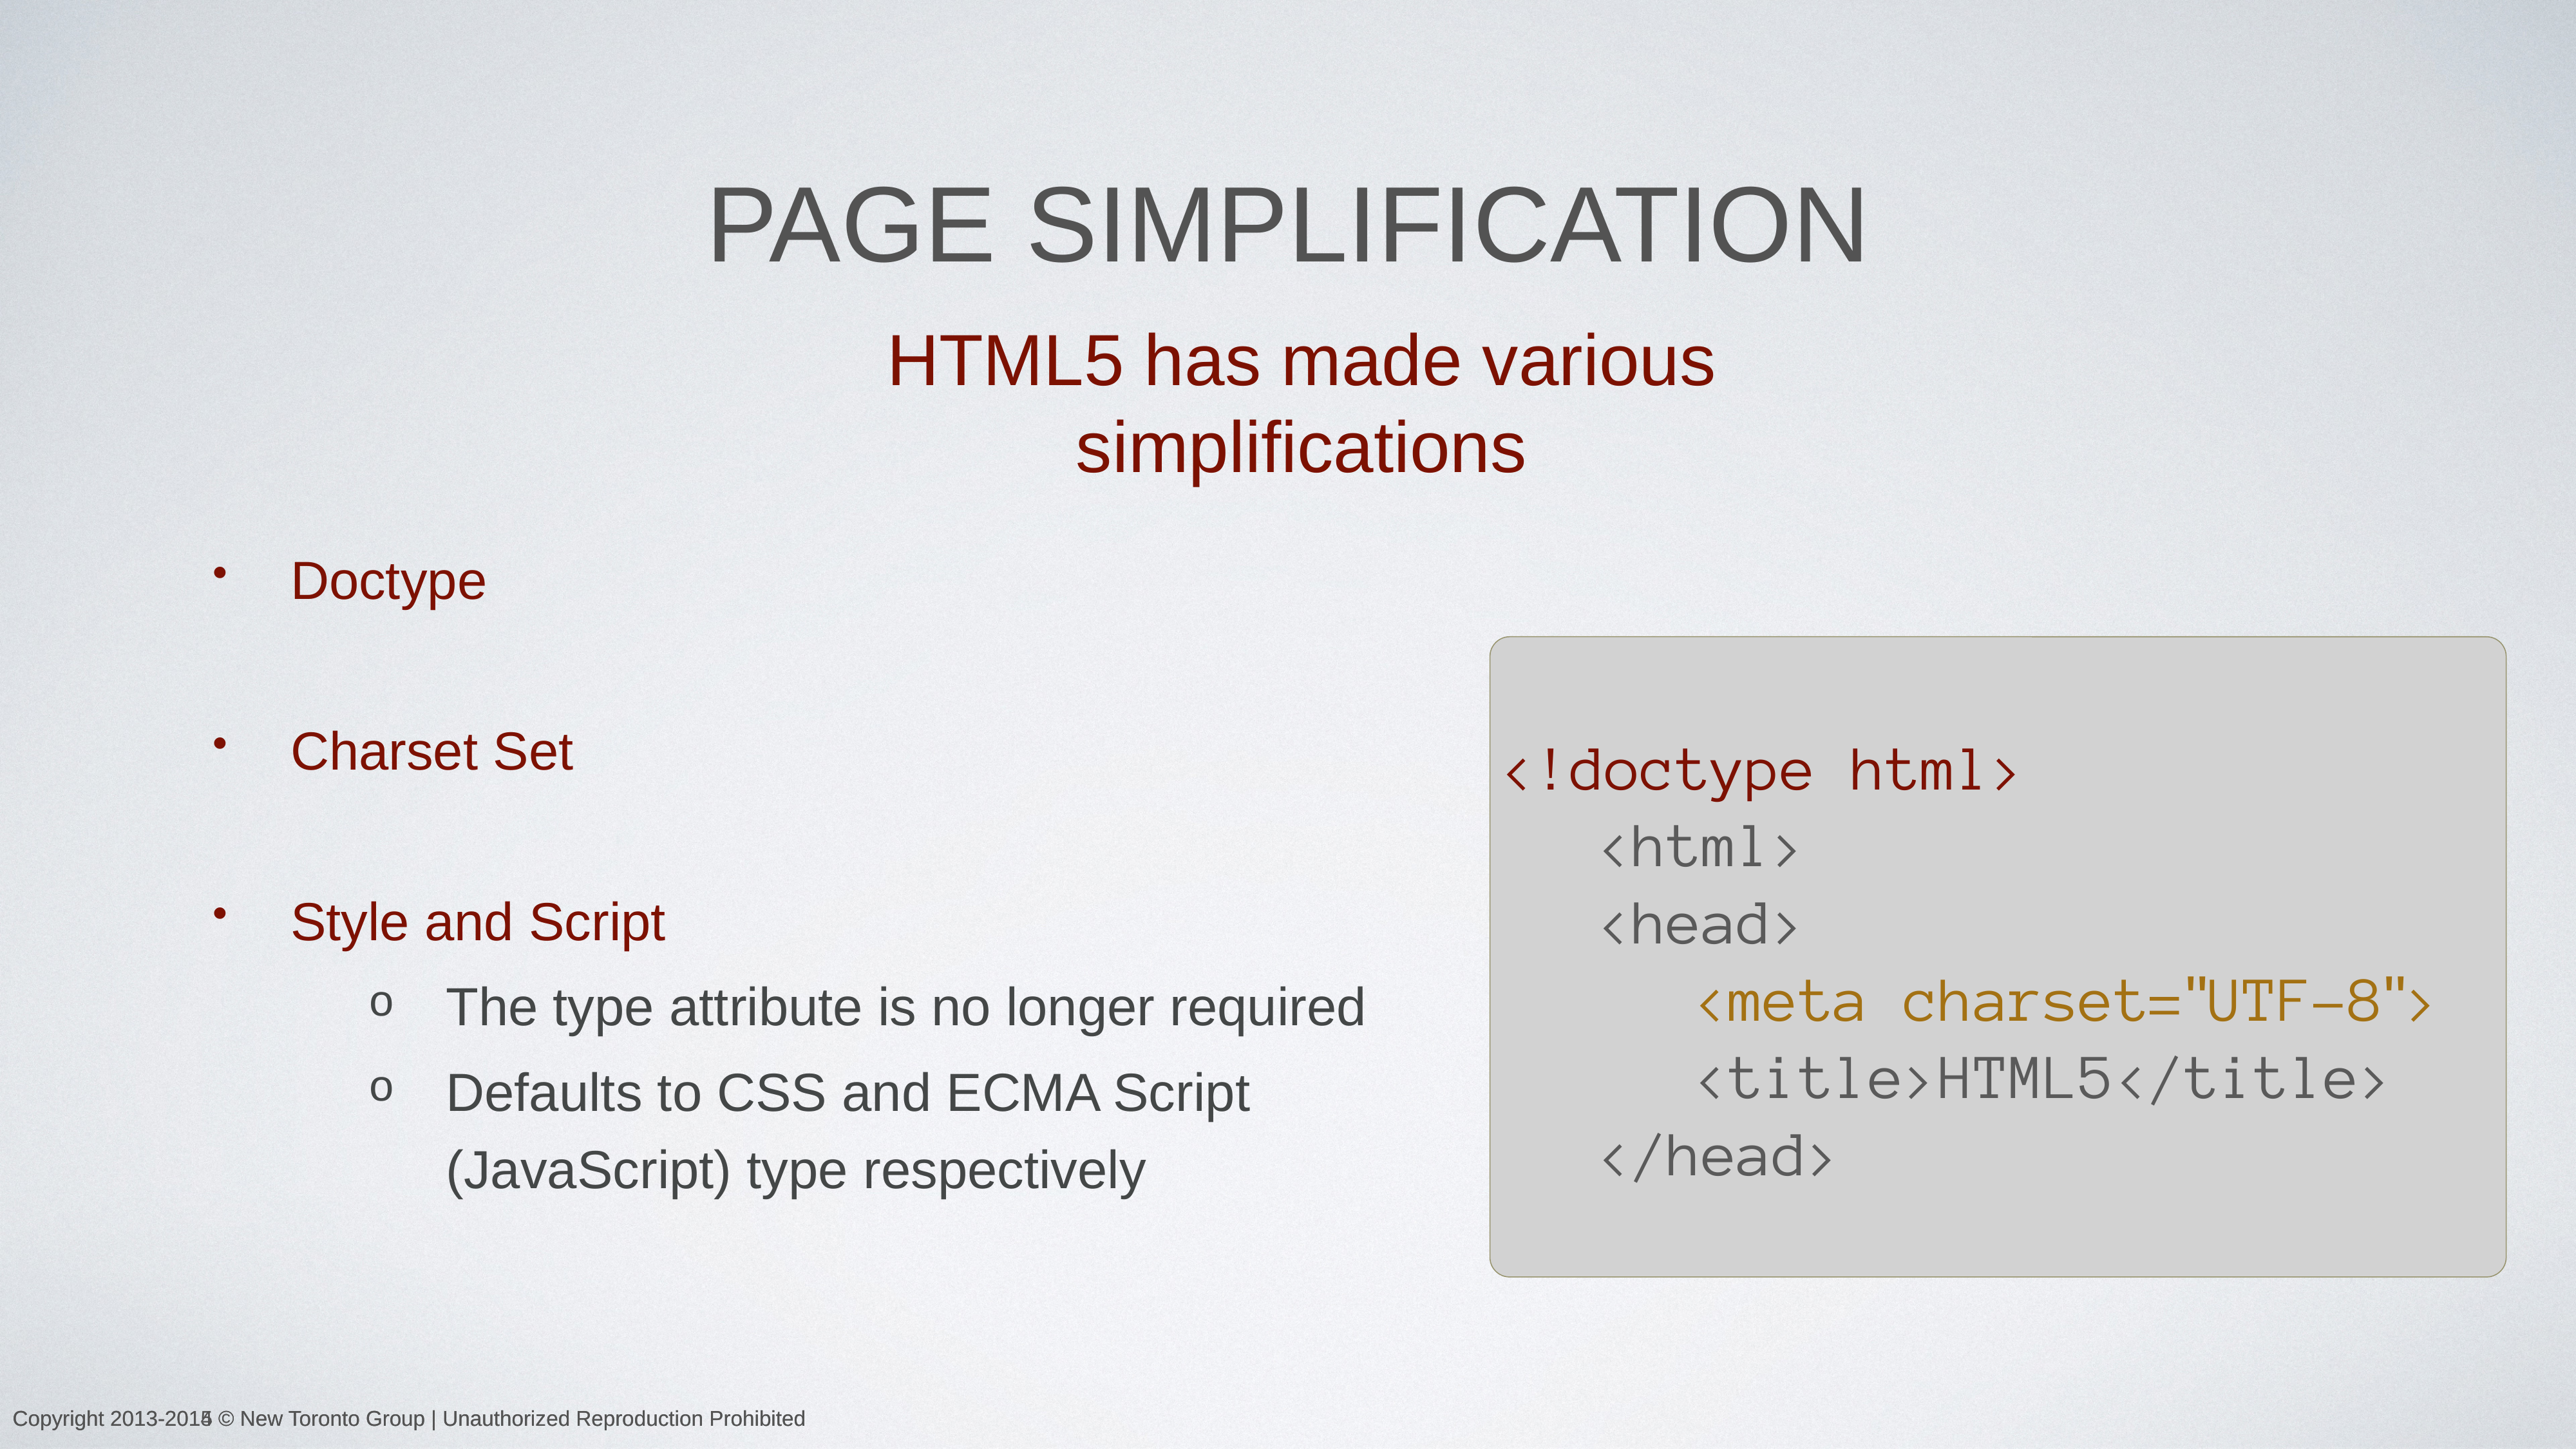

# Page simplification
HTML5 has made various simplifications
Doctype

Charset Set

Style and Script
The type attribute is no longer required
Defaults to CSS and ECMA Script (JavaScript) type respectively

<!doctype html>
	<html>
	<head>
		<meta charset="UTF-8">
		<title>HTML5</title>
	</head>